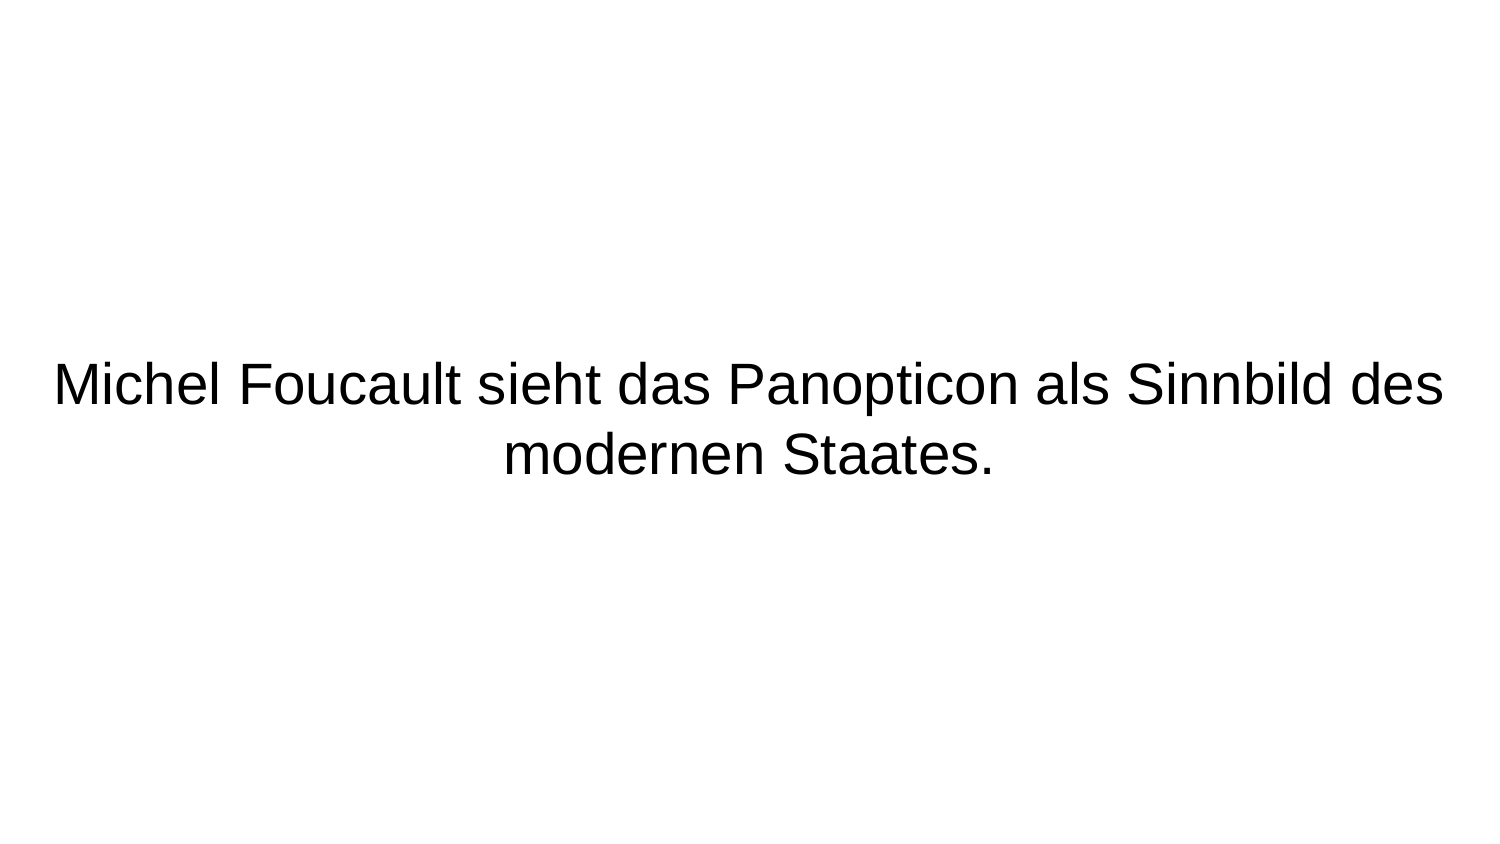

# Michel Foucault sieht das Panopticon als Sinnbild des modernen Staates.